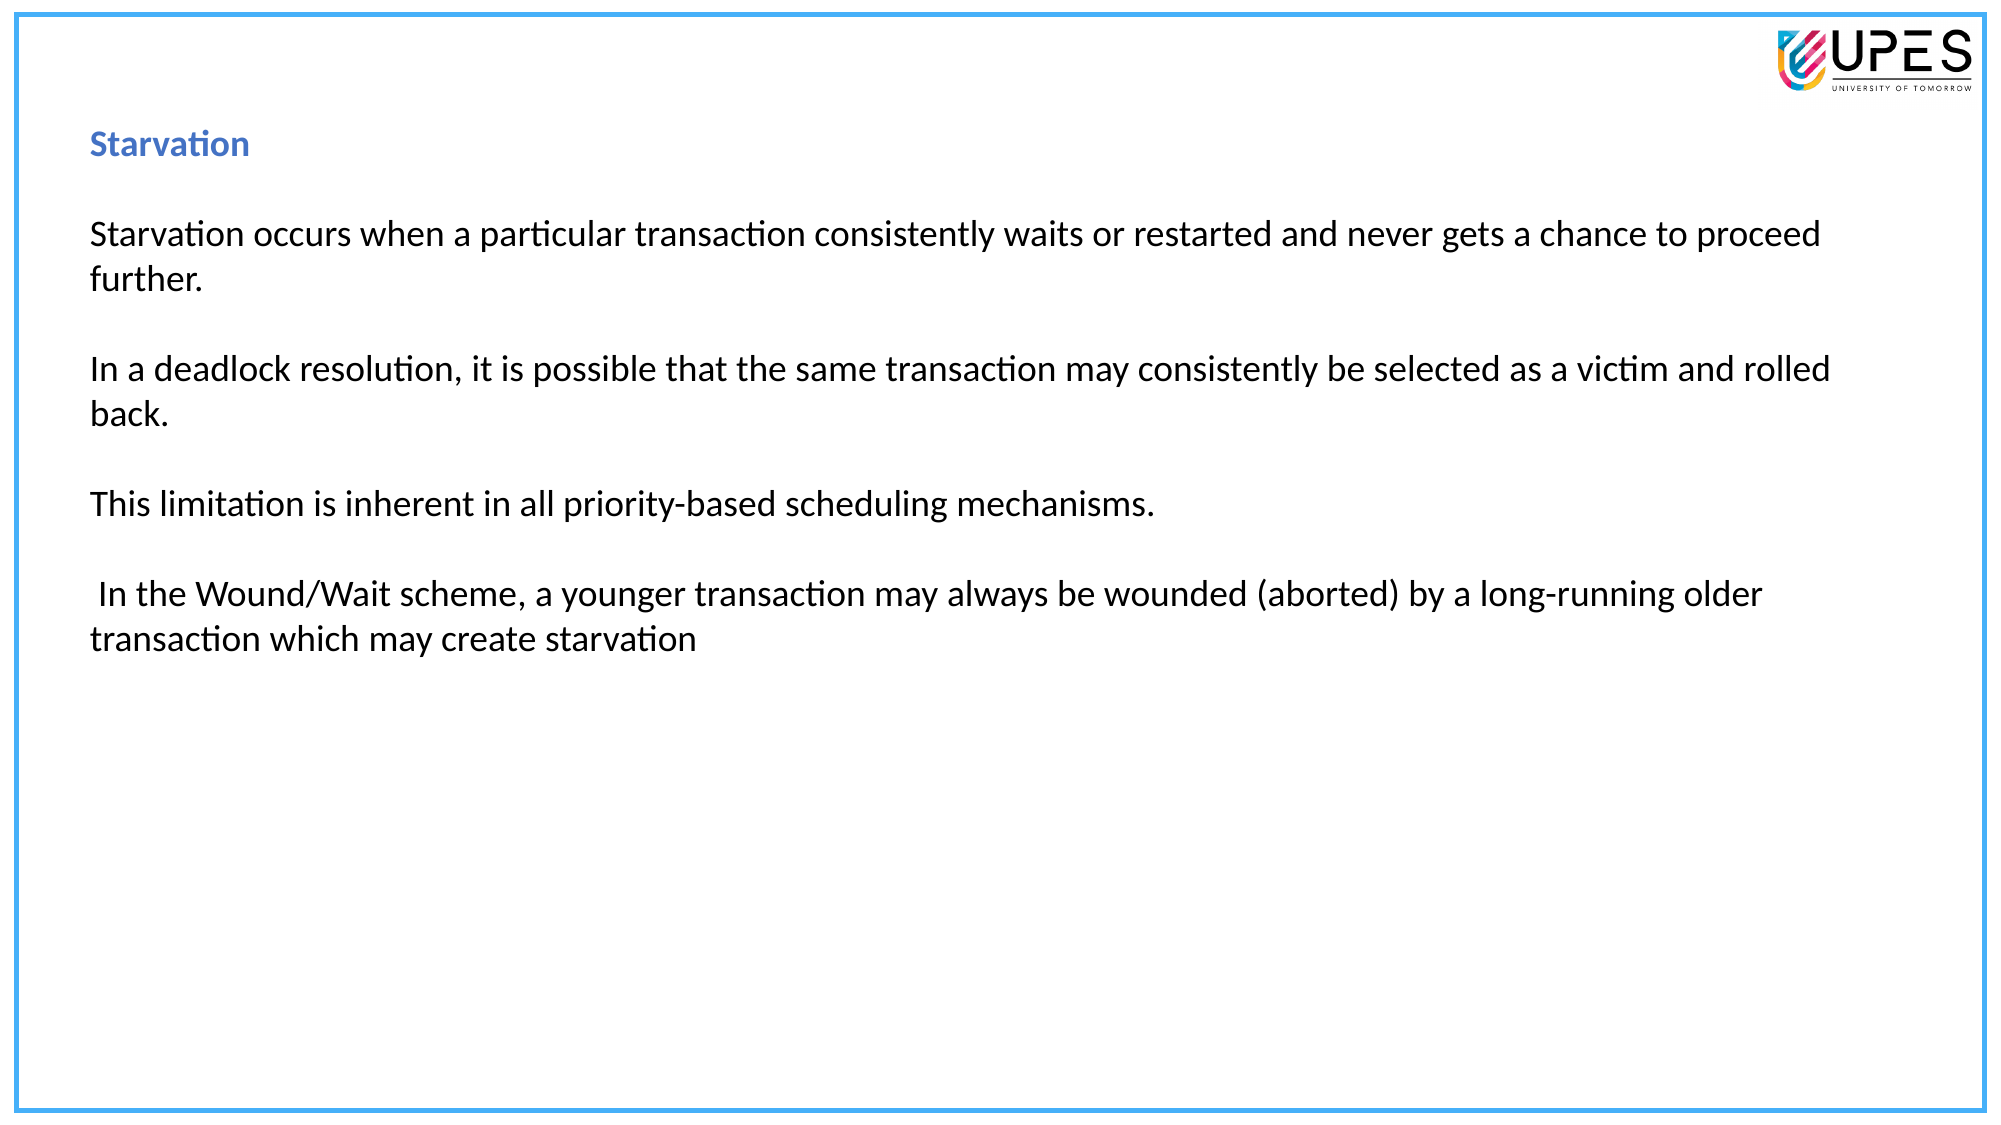

Starvation

Starvation occurs when a particular transaction consistently waits or restarted and never gets a chance to proceed further.

In a deadlock resolution, it is possible that the same transaction may consistently be selected as a victim and rolled back.

This limitation is inherent in all priority-based scheduling mechanisms.

 In the Wound/Wait scheme, a younger transaction may always be wounded (aborted) by a long-running older transaction which may create starvation